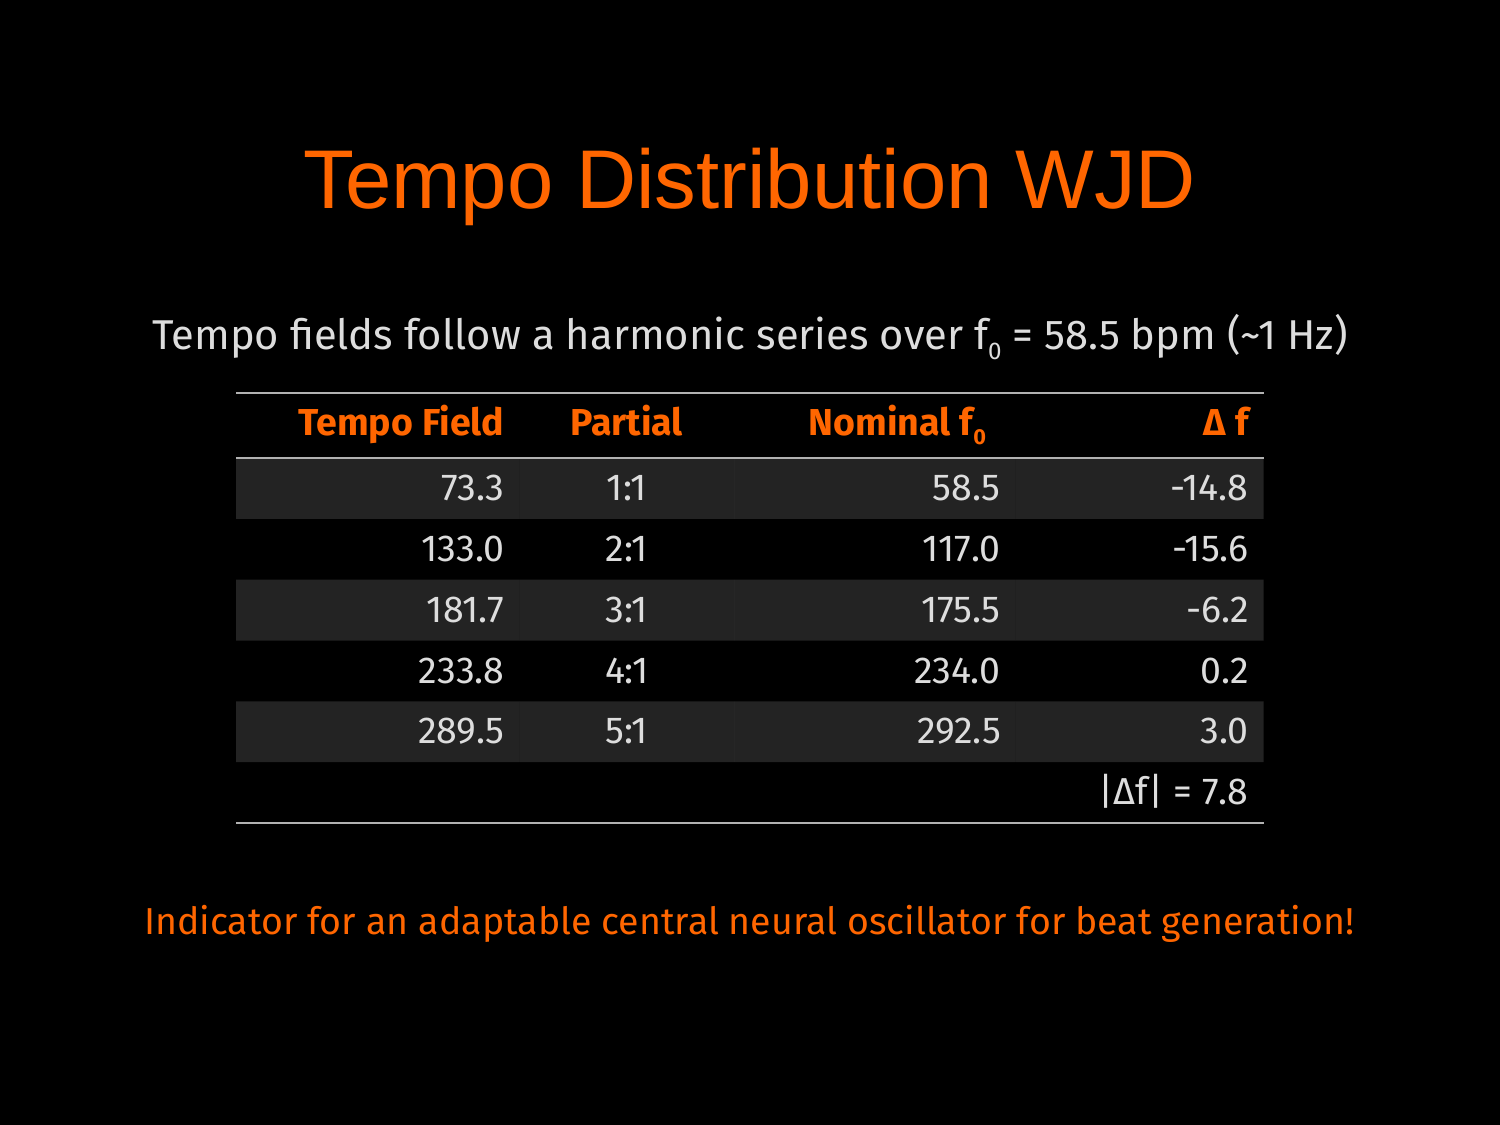

# Tempo Distribution WJD
Tempo fields follow a harmonic series over f0 = 58.5 bpm (~1 Hz)

Indicator for an adaptable central neural oscillator for beat generation!
| Tempo Field | Partial | Nominal f0 | Δ f |
| --- | --- | --- | --- |
| 73.3 | 1:1 | 58.5 | -14.8 |
| 133.0 | 2:1 | 117.0 | -15.6 |
| 181.7 | 3:1 | 175.5 | -6.2 |
| 233.8 | 4:1 | 234.0 | 0.2 |
| 289.5 | 5:1 | 292.5 | 3.0 |
|  |  |  | |Δf| = 7.8 |